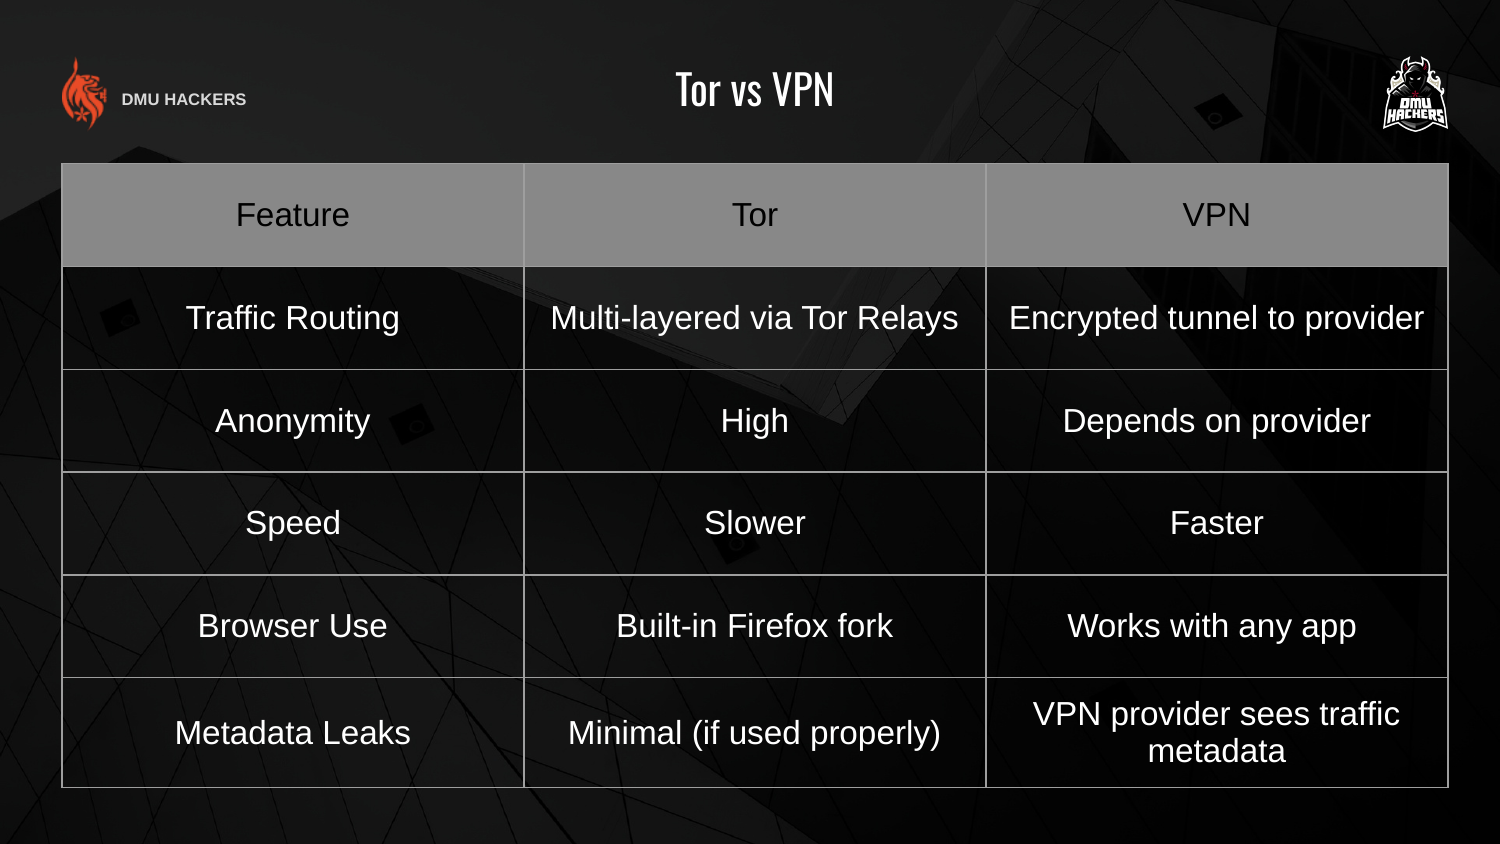

Tor vs VPN

DMU HACKERS
| Feature | Tor | VPN |
| --- | --- | --- |
| Traffic Routing | Multi-layered via Tor Relays | Encrypted tunnel to provider |
| Anonymity | High | Depends on provider |
| Speed | Slower | Faster |
| Browser Use | Built-in Firefox fork | Works with any app |
| Metadata Leaks | Minimal (if used properly) | VPN provider sees traffic metadata |